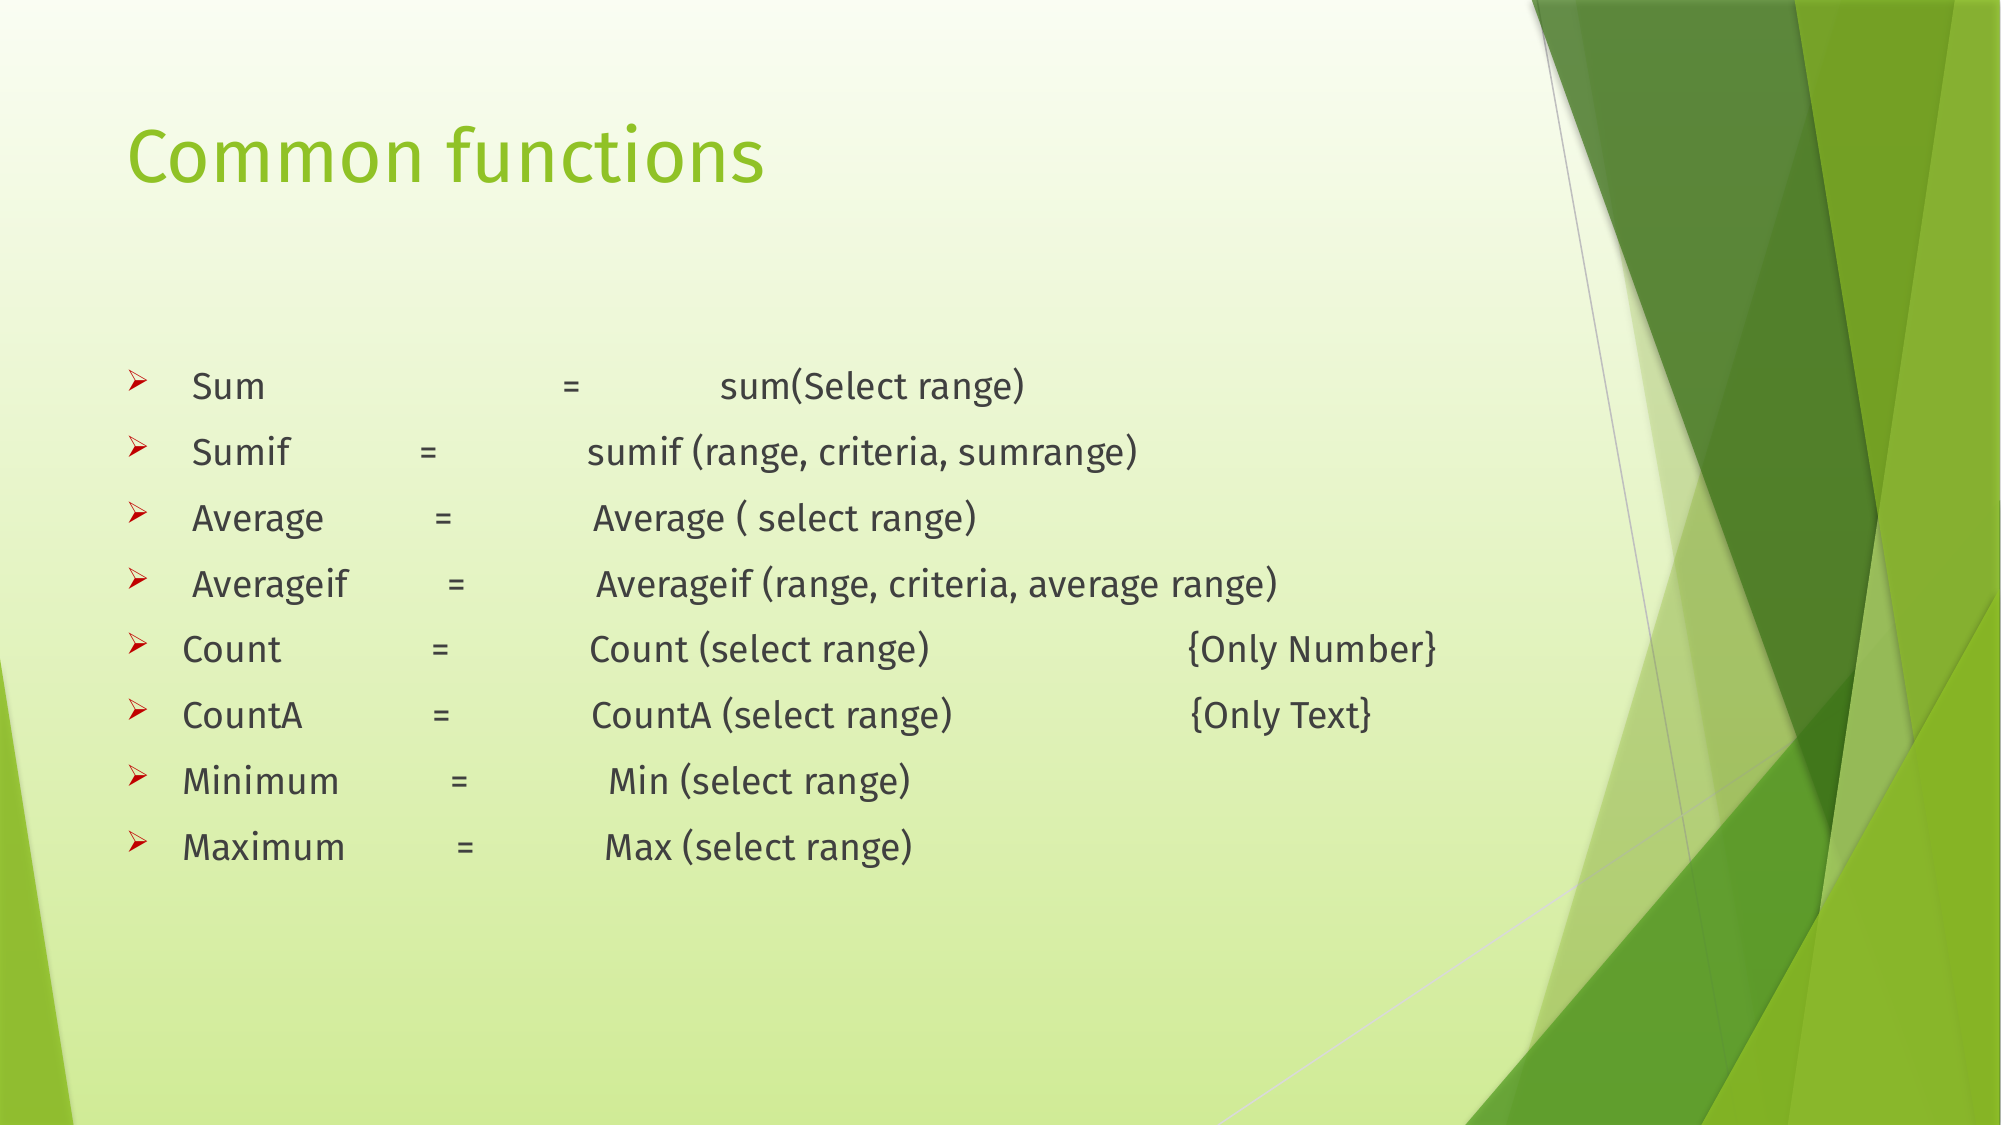

# Common functions
 Sum		        =              sum(Select range)
 Sumif             =               sumif (range, criteria, sumrange)
 Average           =              Average ( select range)
 Averageif          =             Averageif (range, criteria, average range)
Count               =              Count (select range)                          {Only Number}
CountA             =              CountA (select range)                        {Only Text}
Minimum           =              Min (select range)
Maximum           =             Max (select range)